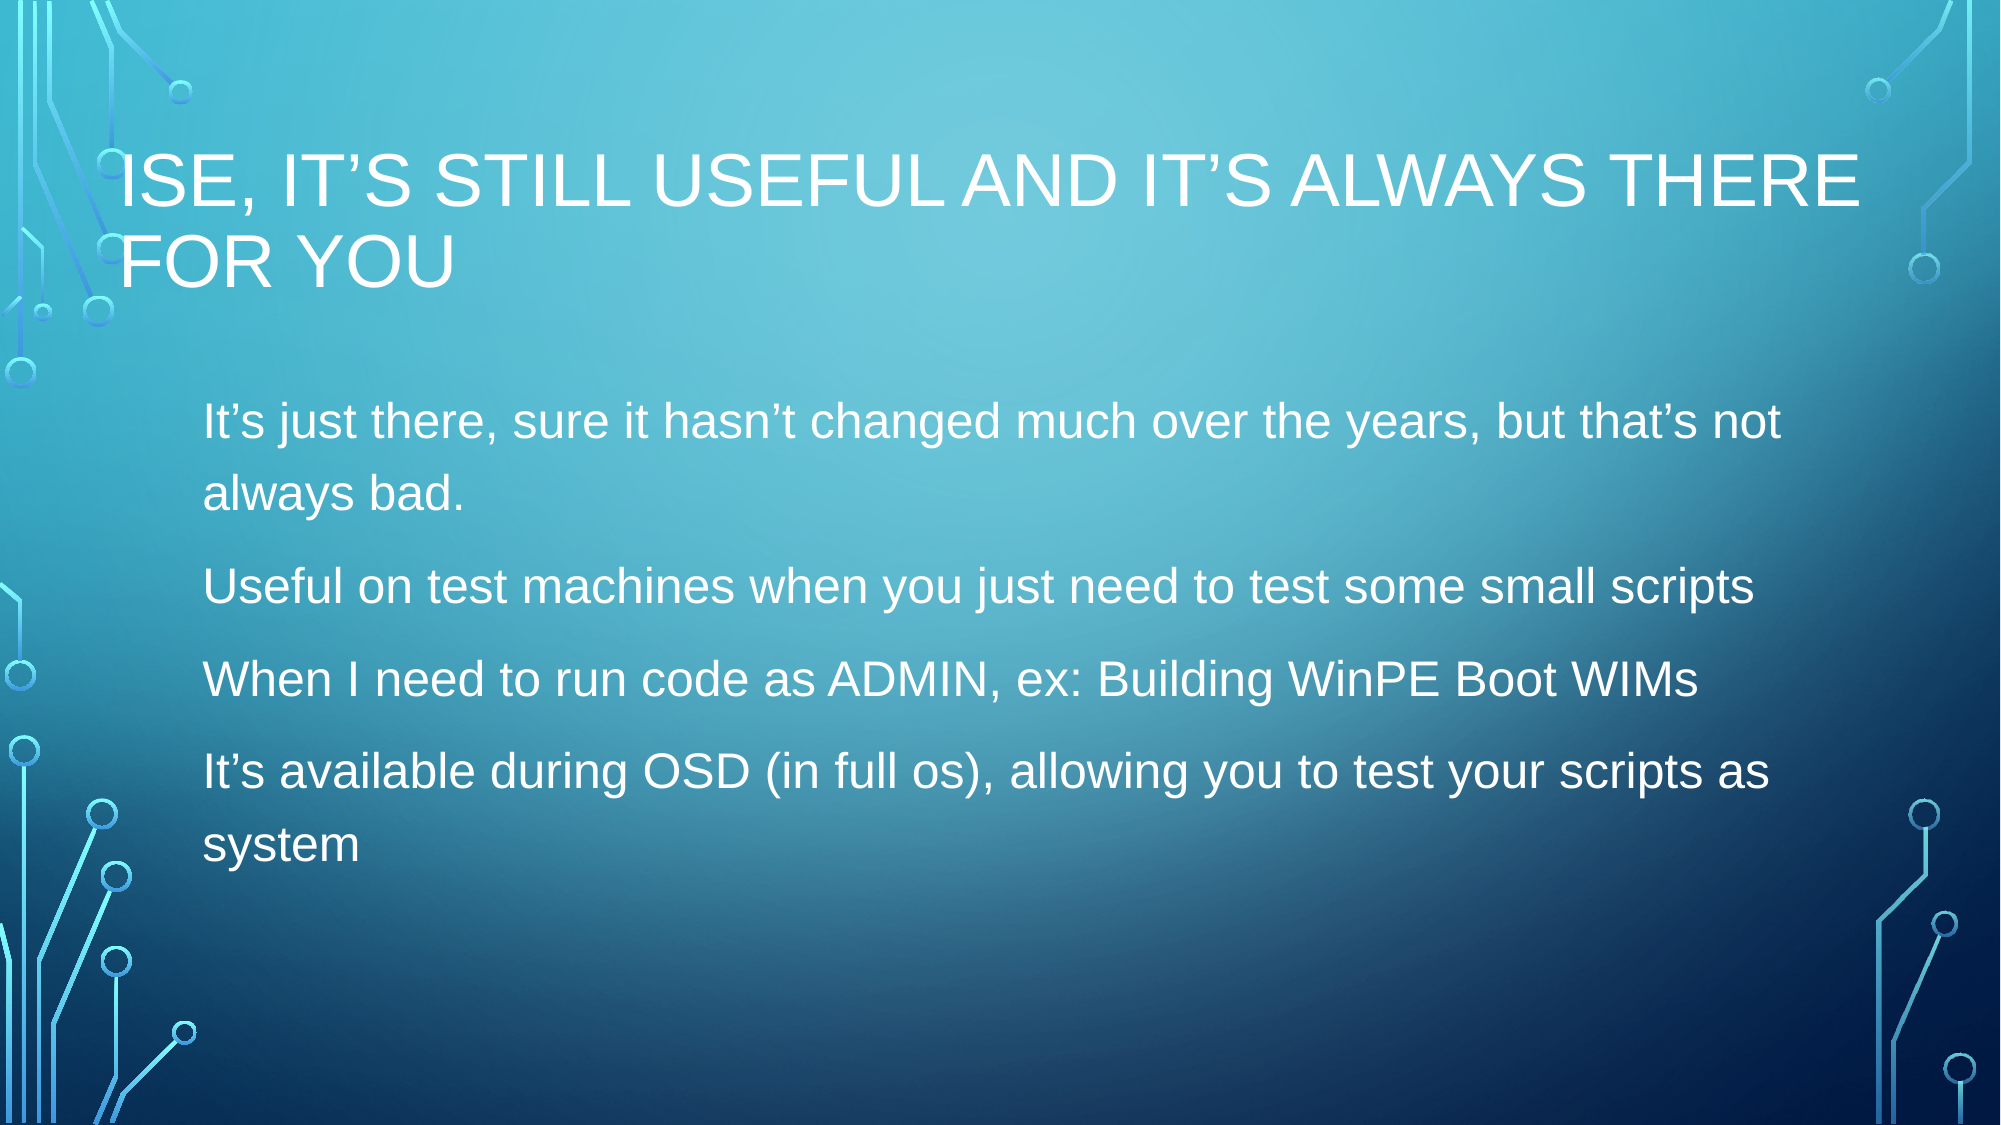

# ISE, it’s still useful and it’s always there for you
It’s just there, sure it hasn’t changed much over the years, but that’s not always bad.
Useful on test machines when you just need to test some small scripts
When I need to run code as ADMIN, ex: Building WinPE Boot WIMs
It’s available during OSD (in full os), allowing you to test your scripts as system